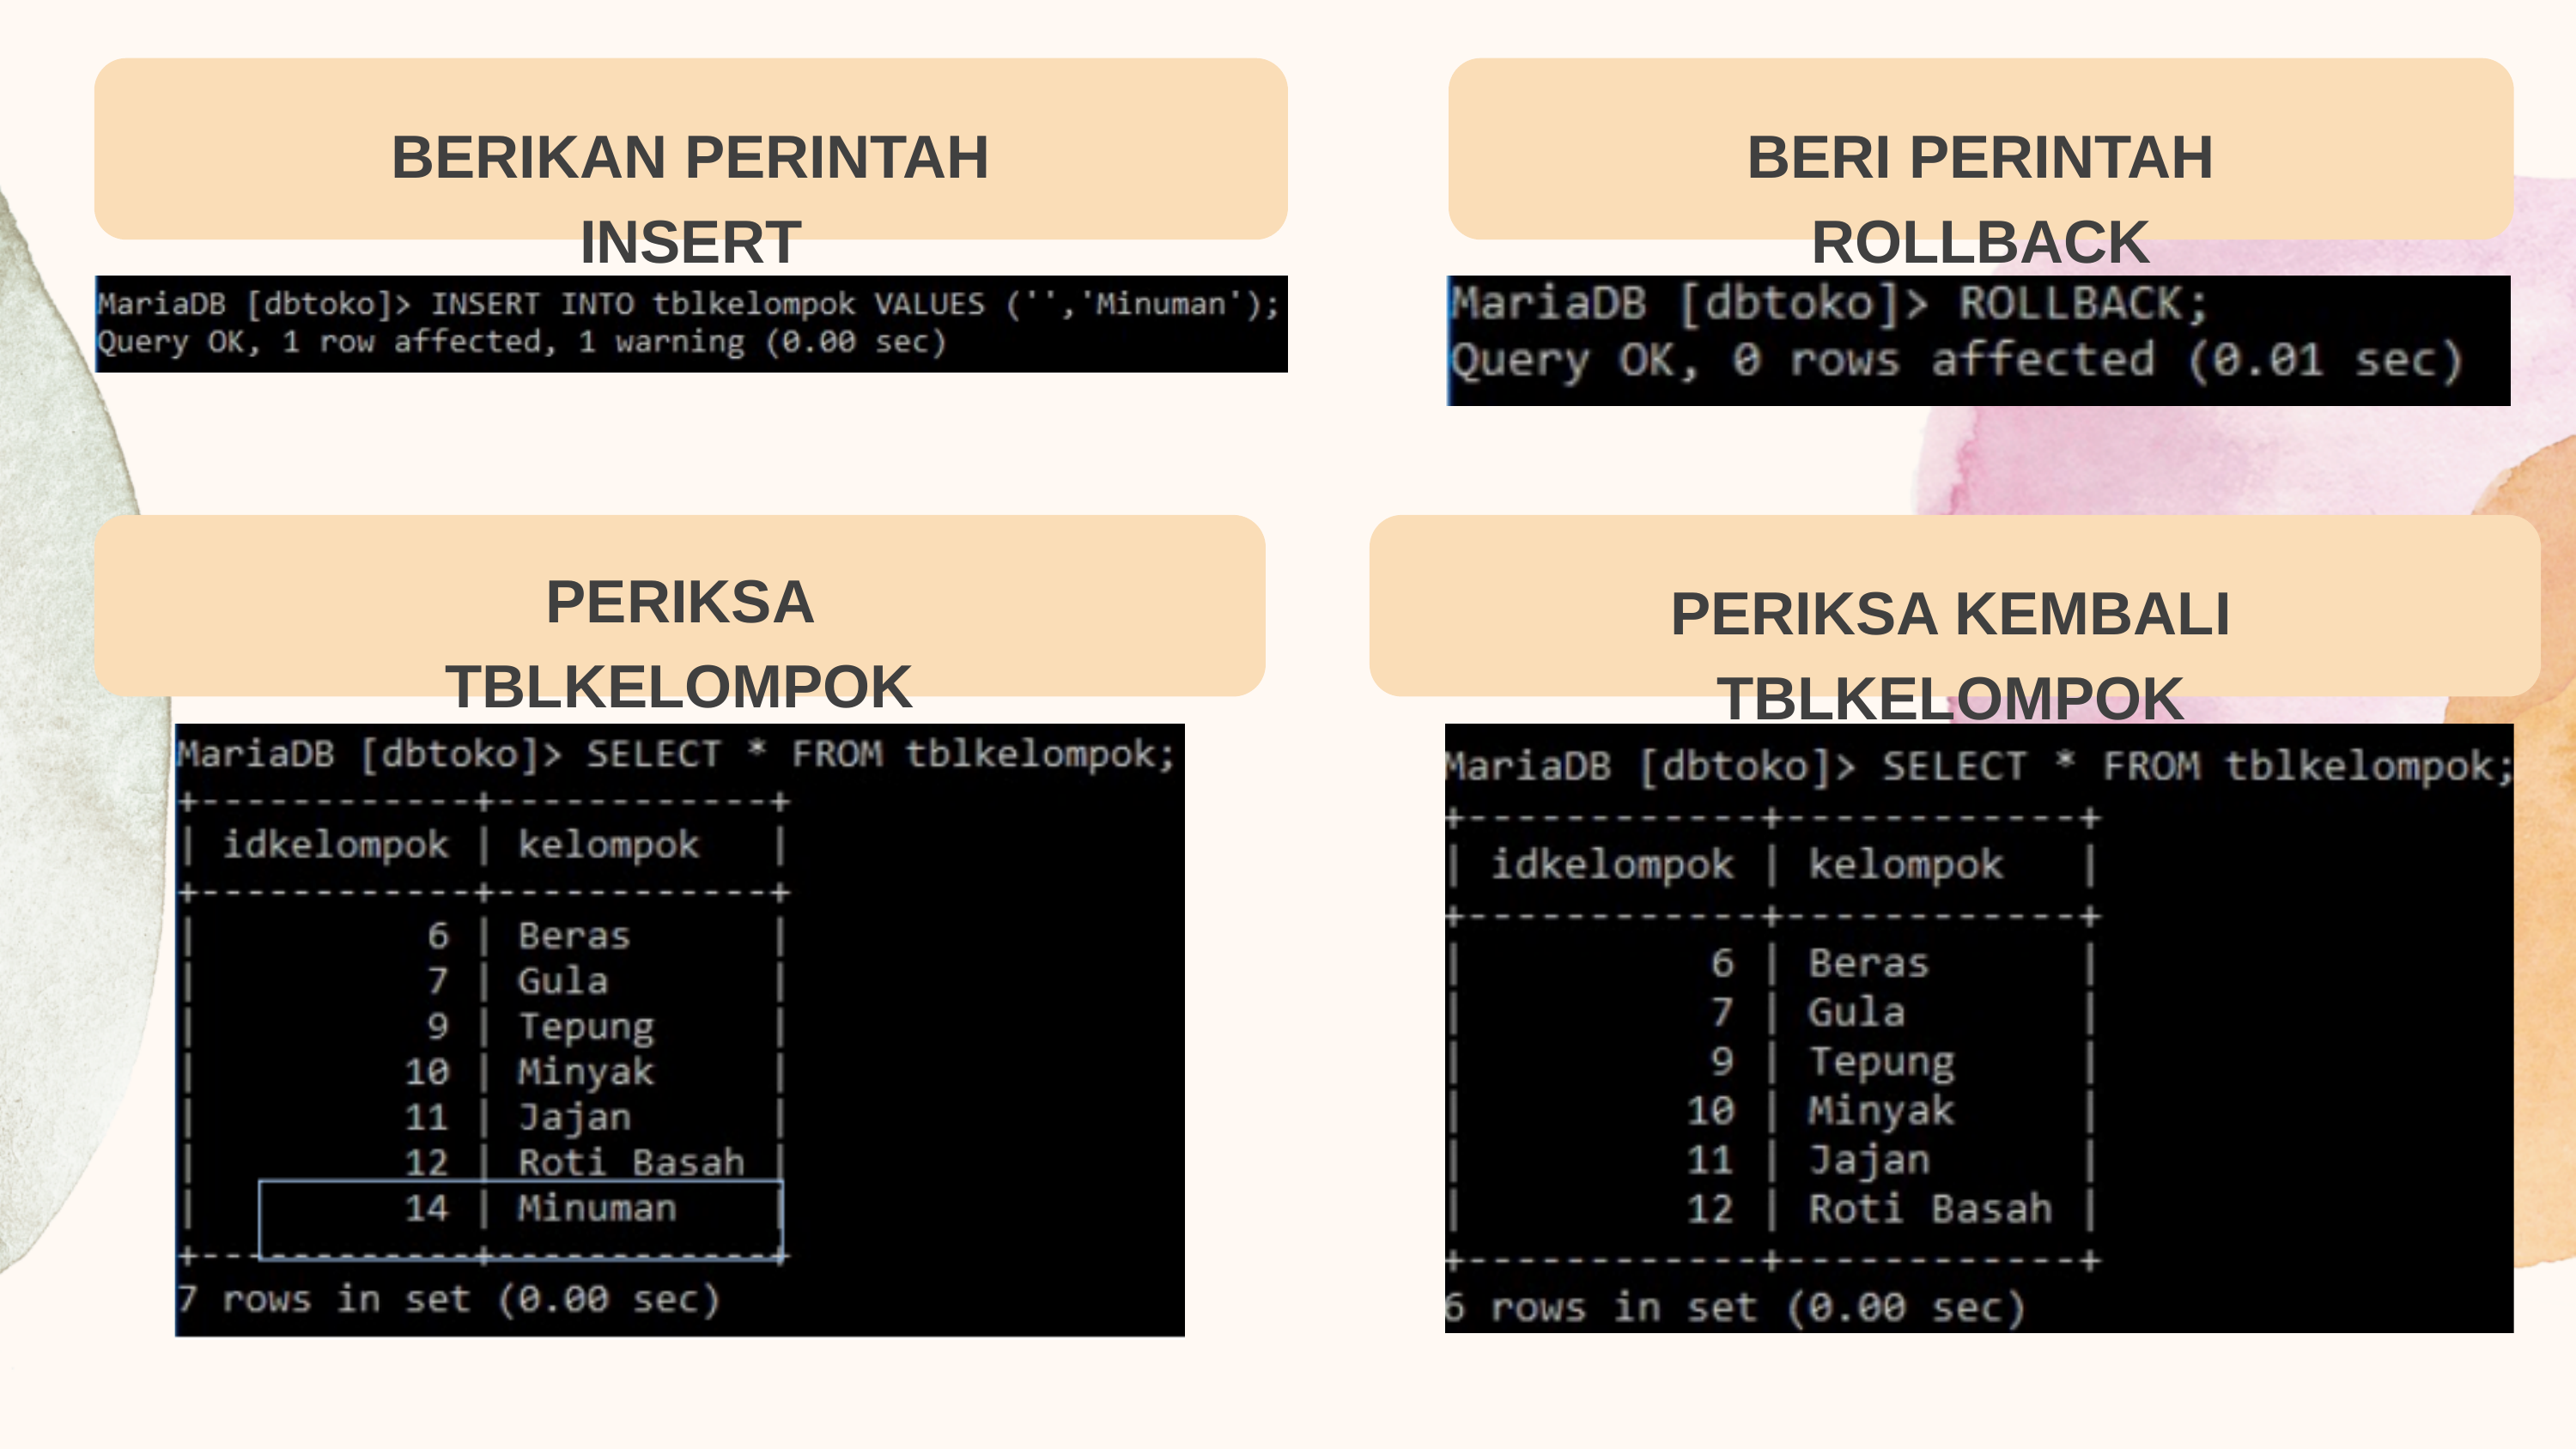

BERIKAN PERINTAH INSERT
BERI PERINTAH ROLLBACK

PERIKSA TBLKELOMPOK
PERIKSA KEMBALI TBLKELOMPOK